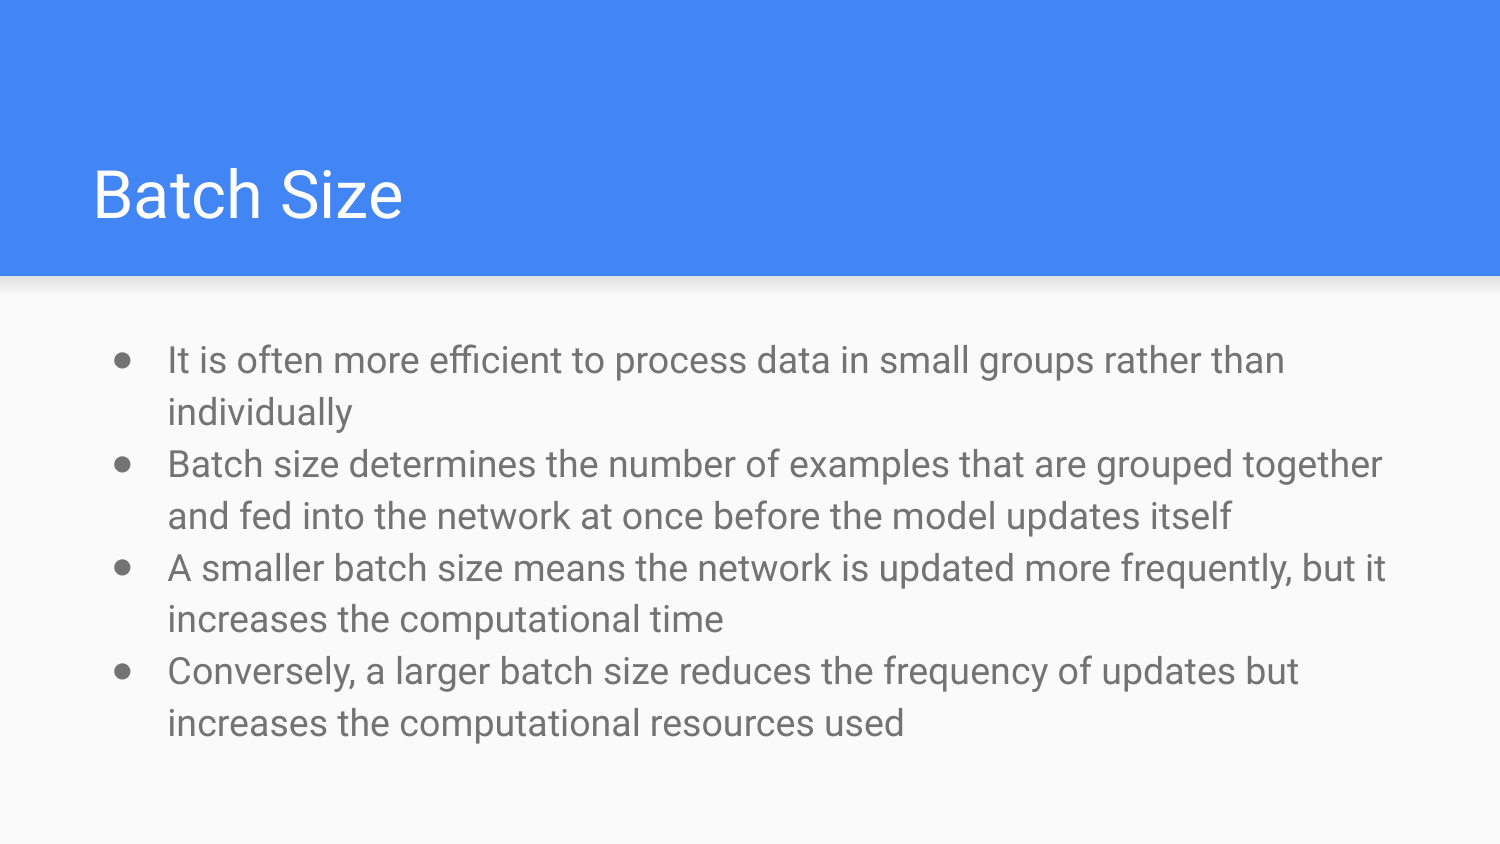

# Batch Size
It is often more efficient to process data in small groups rather than individually
Batch size determines the number of examples that are grouped together and fed into the network at once before the model updates itself
A smaller batch size means the network is updated more frequently, but it increases the computational time
Conversely, a larger batch size reduces the frequency of updates but increases the computational resources used